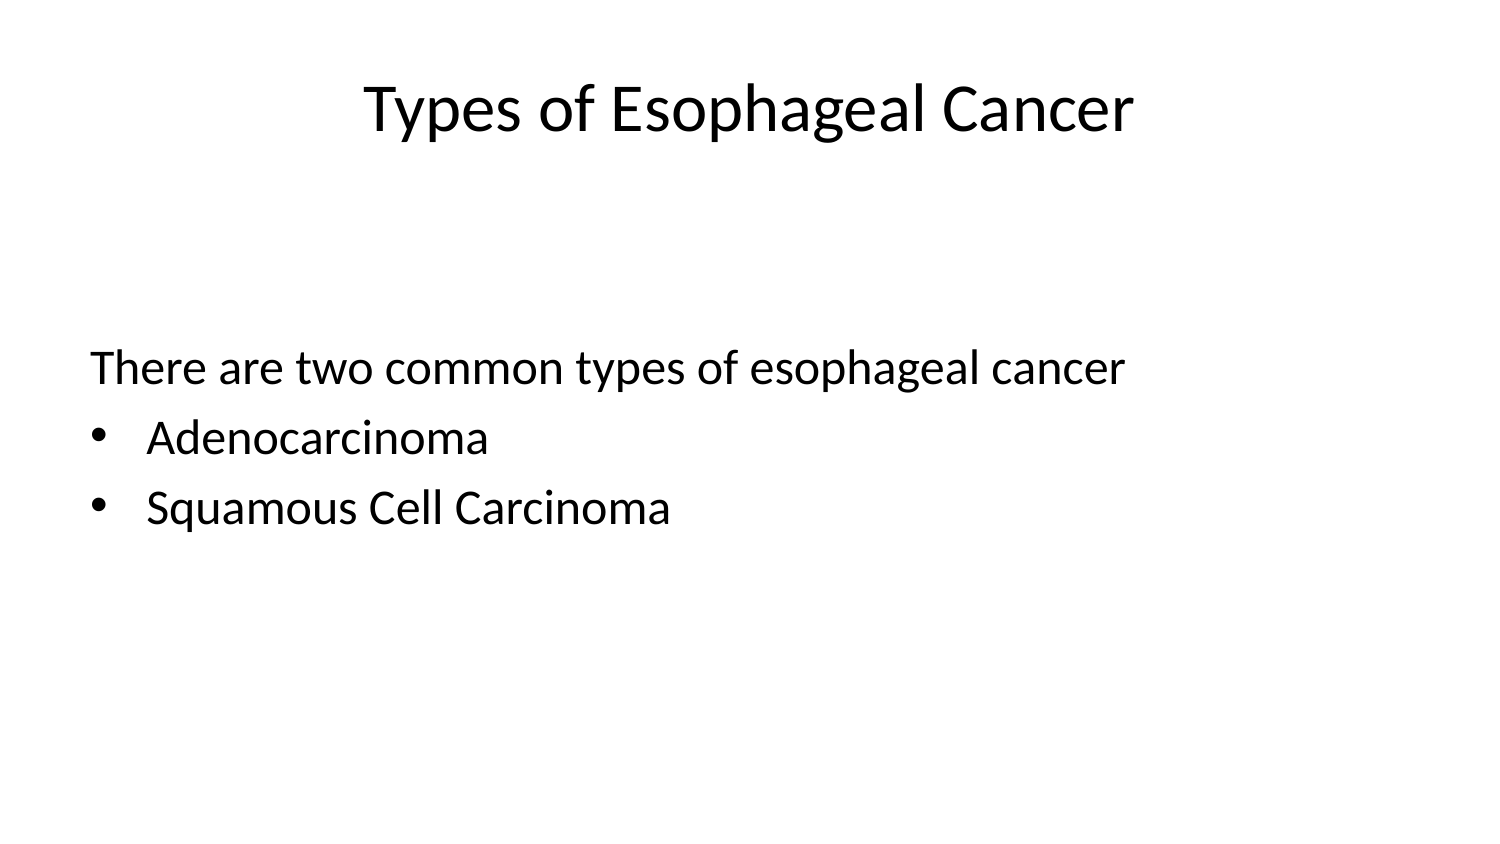

# Types of Esophageal Cancer

There are two common types of esophageal cancer
Adenocarcinoma
Squamous Cell Carcinoma